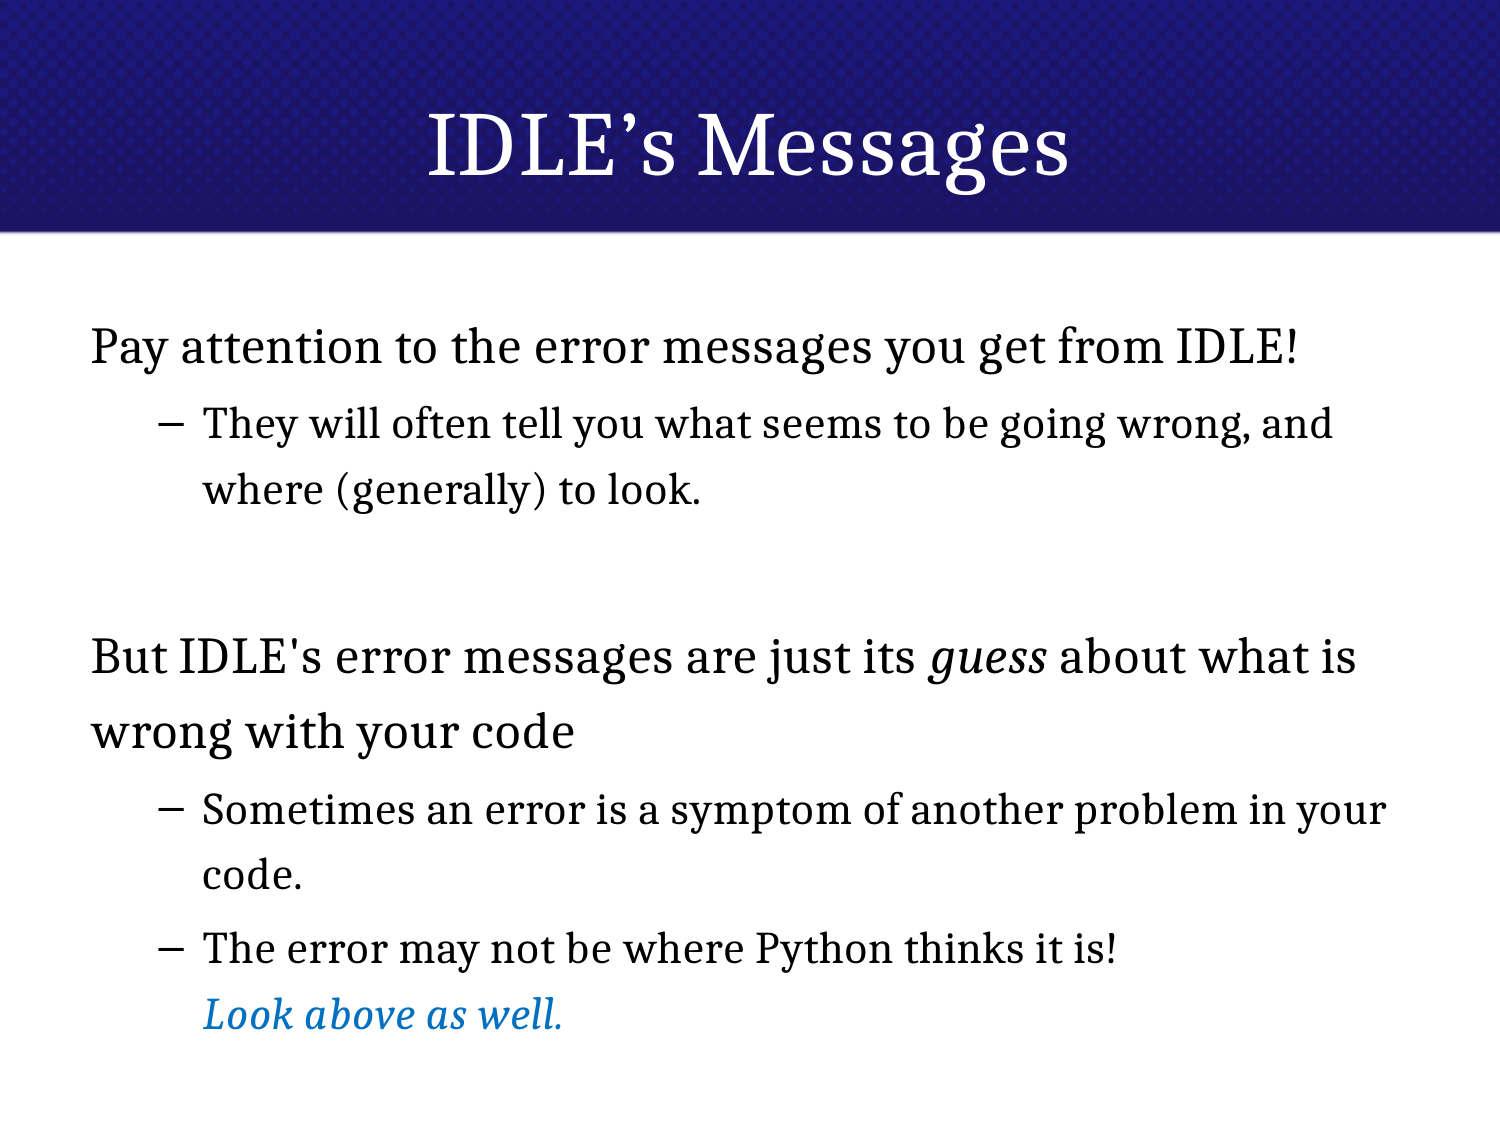

# IDLE’s Messages
Pay attention to the error messages you get from IDLE!
They will often tell you what seems to be going wrong, and where (generally) to look.

But IDLE's error messages are just its guess about what is wrong with your code
Sometimes an error is a symptom of another problem in your code.
The error may not be where Python thinks it is!
Look above as well.